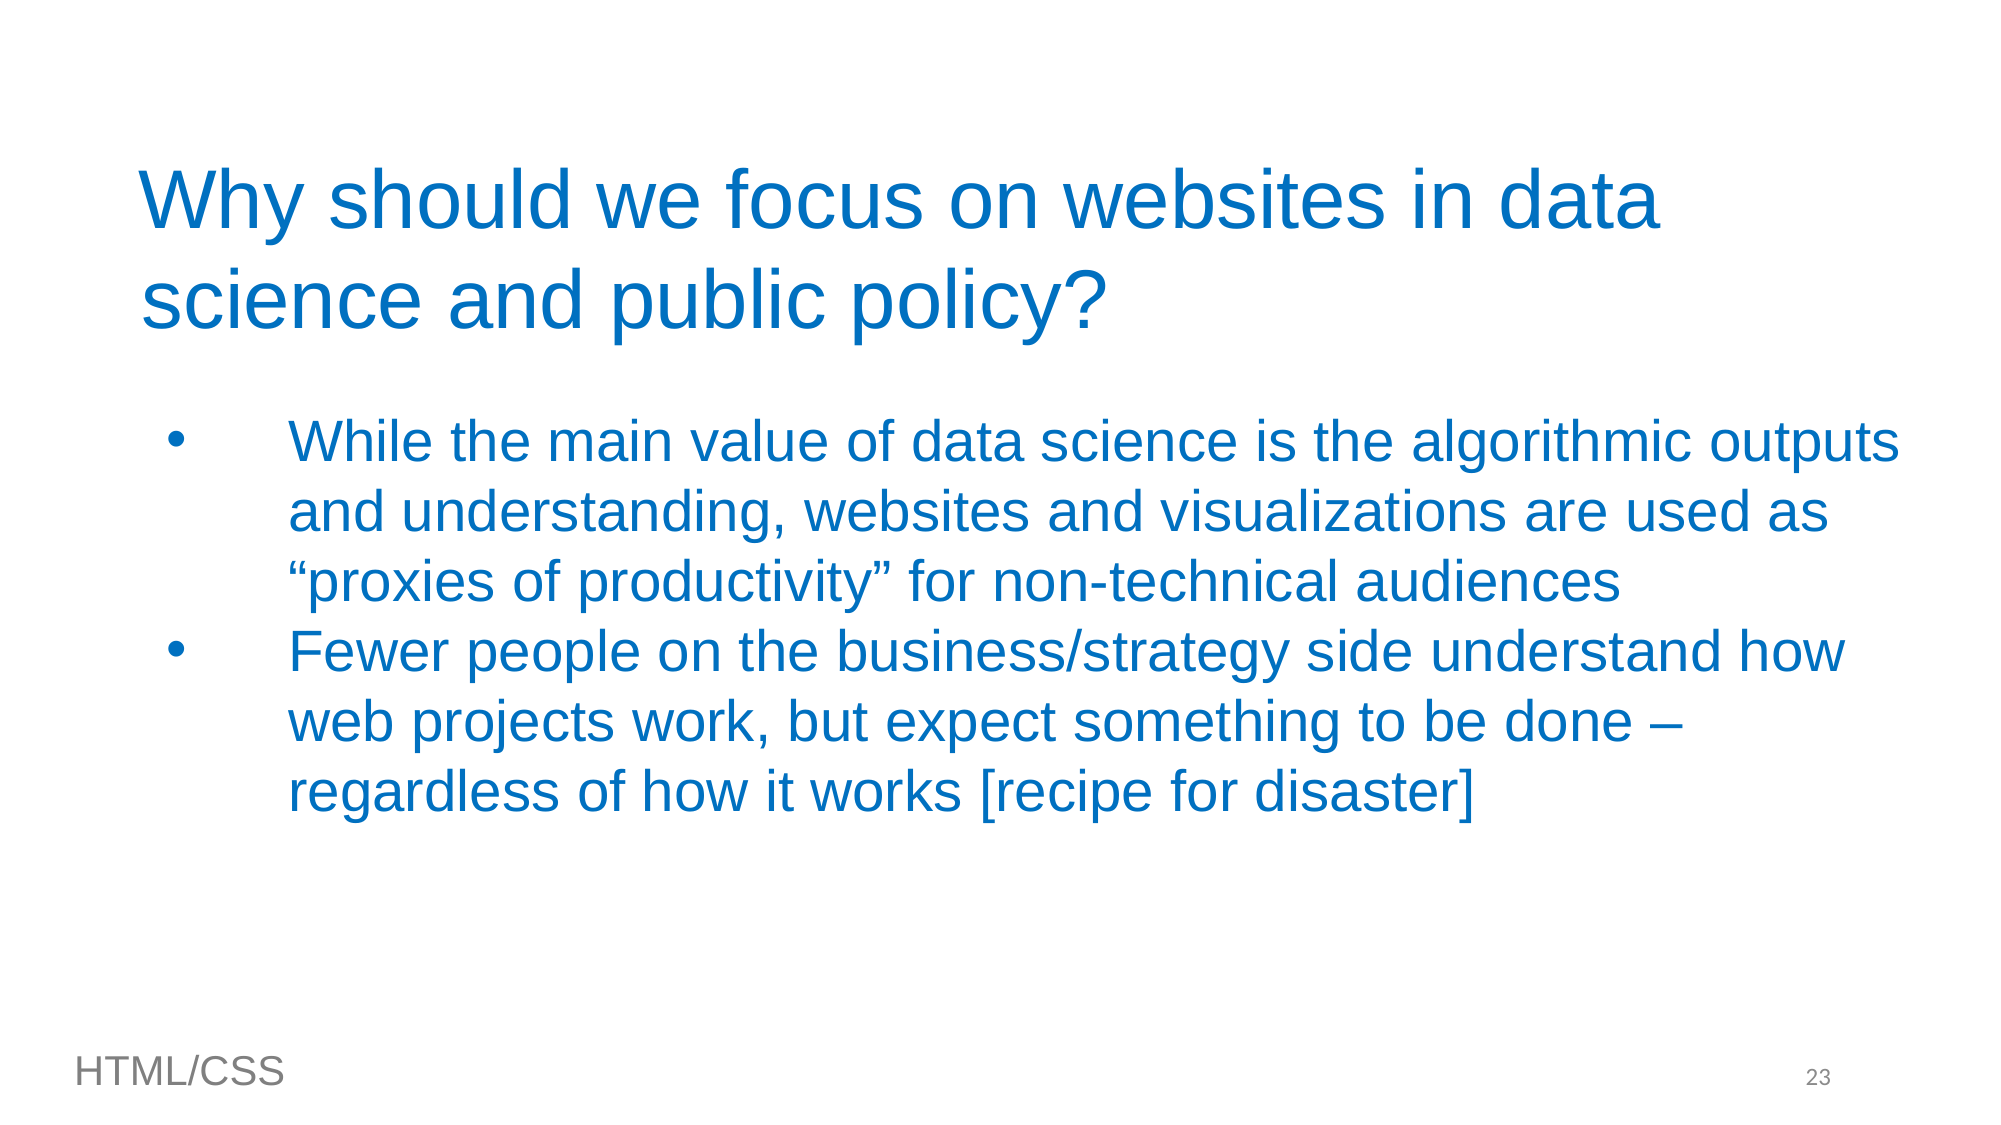

Why should we focus on websites in data science and public policy?
While the main value of data science is the algorithmic outputs and understanding, websites and visualizations are used as “proxies of productivity” for non-technical audiences
Fewer people on the business/strategy side understand how web projects work, but expect something to be done – regardless of how it works [recipe for disaster]
HTML/CSS
23